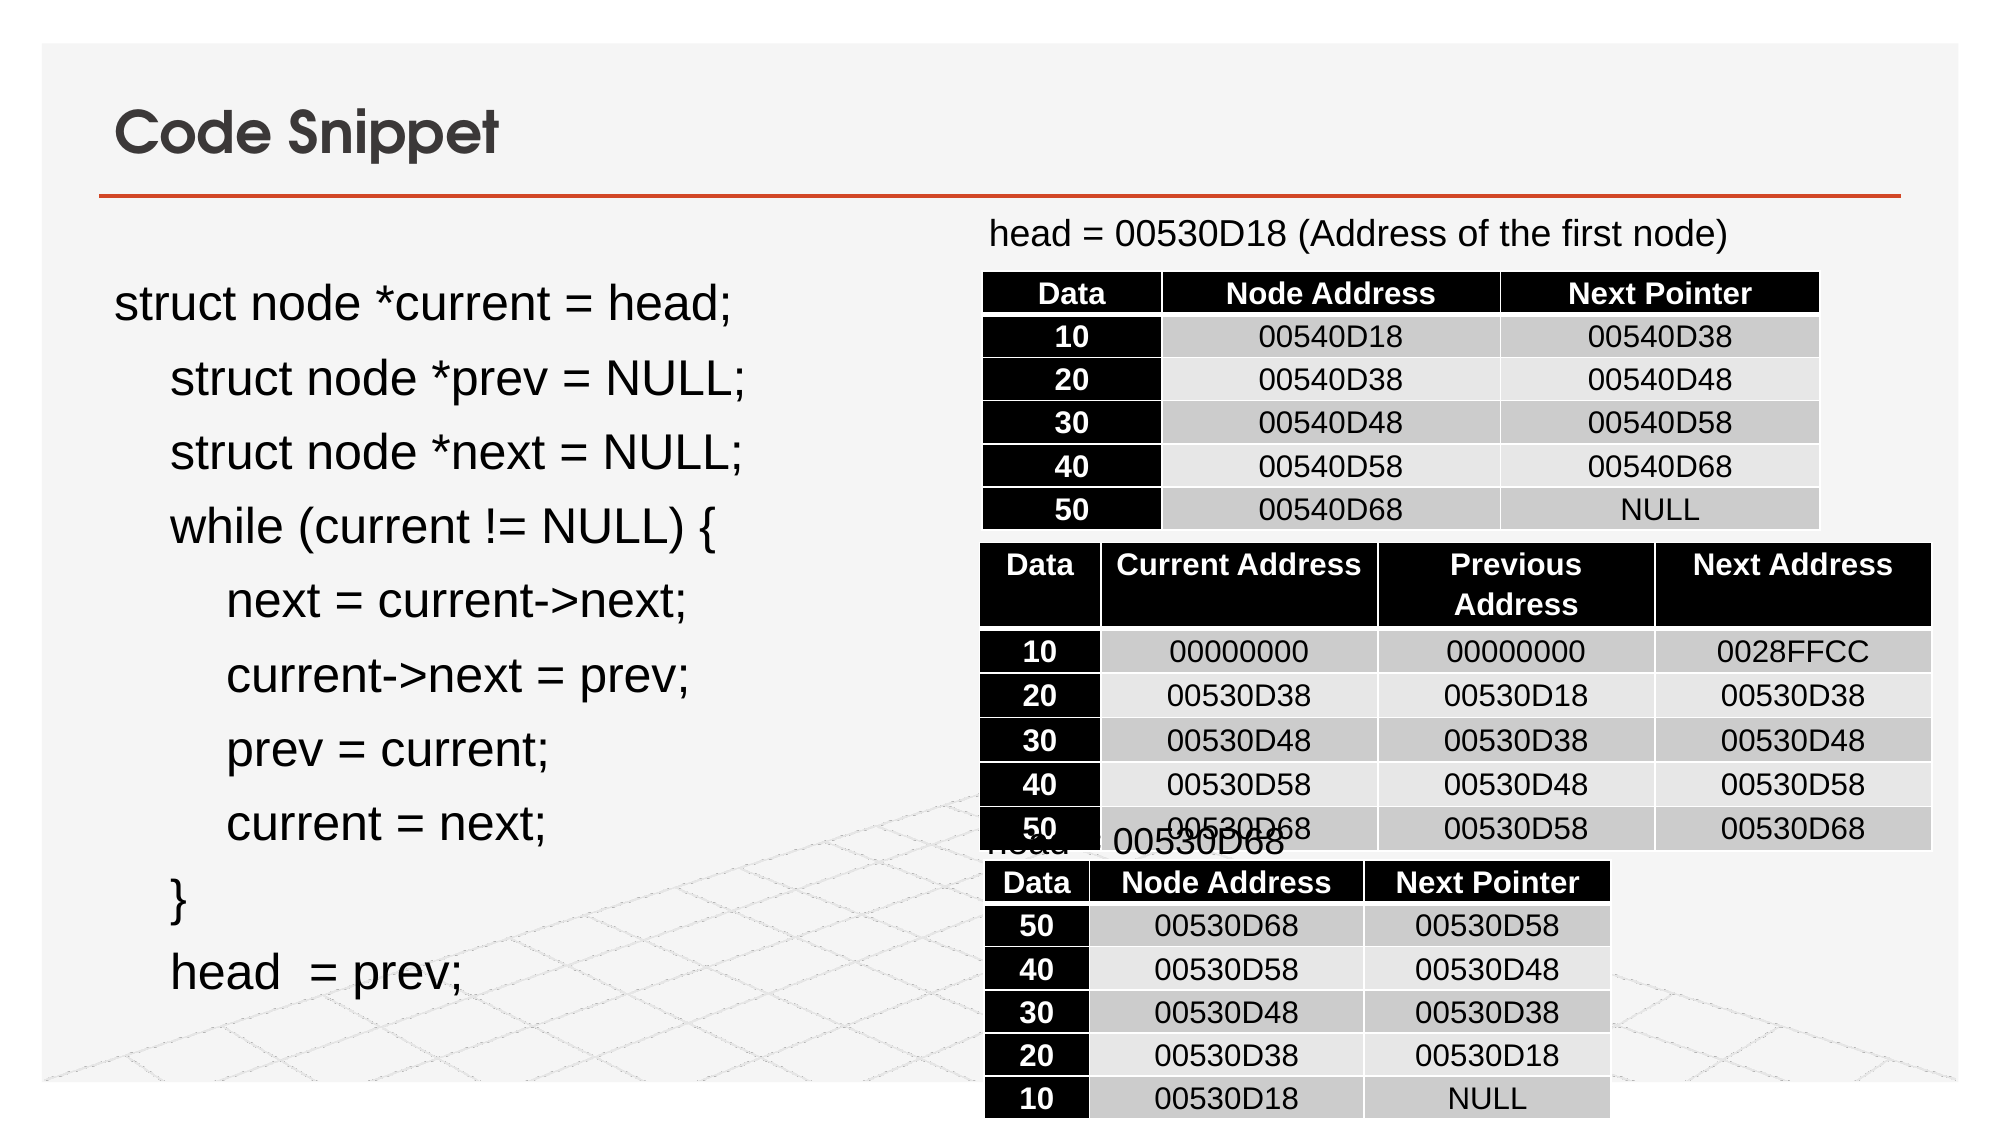

# Code Snippet
head = 00530D18 (Address of the first node)
struct node *current = head;
    struct node *prev = NULL;
    struct node *next = NULL;
    while (current != NULL) {
        next = current->next;
        current->next = prev;
        prev = current;
        current = next;
    }
    head  = prev;
| Data | Node Address | Next Pointer |
| --- | --- | --- |
| 10 | 00540D18 | 00540D38 |
| 20 | 00540D38 | 00540D48 |
| 30 | 00540D48 | 00540D58 |
| 40 | 00540D58 | 00540D68 |
| 50 | 00540D68 | NULL |
| Data | Current Address | Previous Address | Next Address |
| --- | --- | --- | --- |
| 10 | 00000000 | 00000000 | 0028FFCC |
| 20 | 00530D38 | 00530D18 | 00530D38 |
| 30 | 00530D48 | 00530D38 | 00530D48 |
| 40 | 00530D58 | 00530D48 | 00530D58 |
| 50 | 00530D68 | 00530D58 | 00530D68 |
head = 00530D68
| Data | Node Address | Next Pointer |
| --- | --- | --- |
| 50 | 00530D68 | 00530D58 |
| 40 | 00530D58 | 00530D48 |
| 30 | 00530D48 | 00530D38 |
| 20 | 00530D38 | 00530D18 |
| 10 | 00530D18 | NULL |